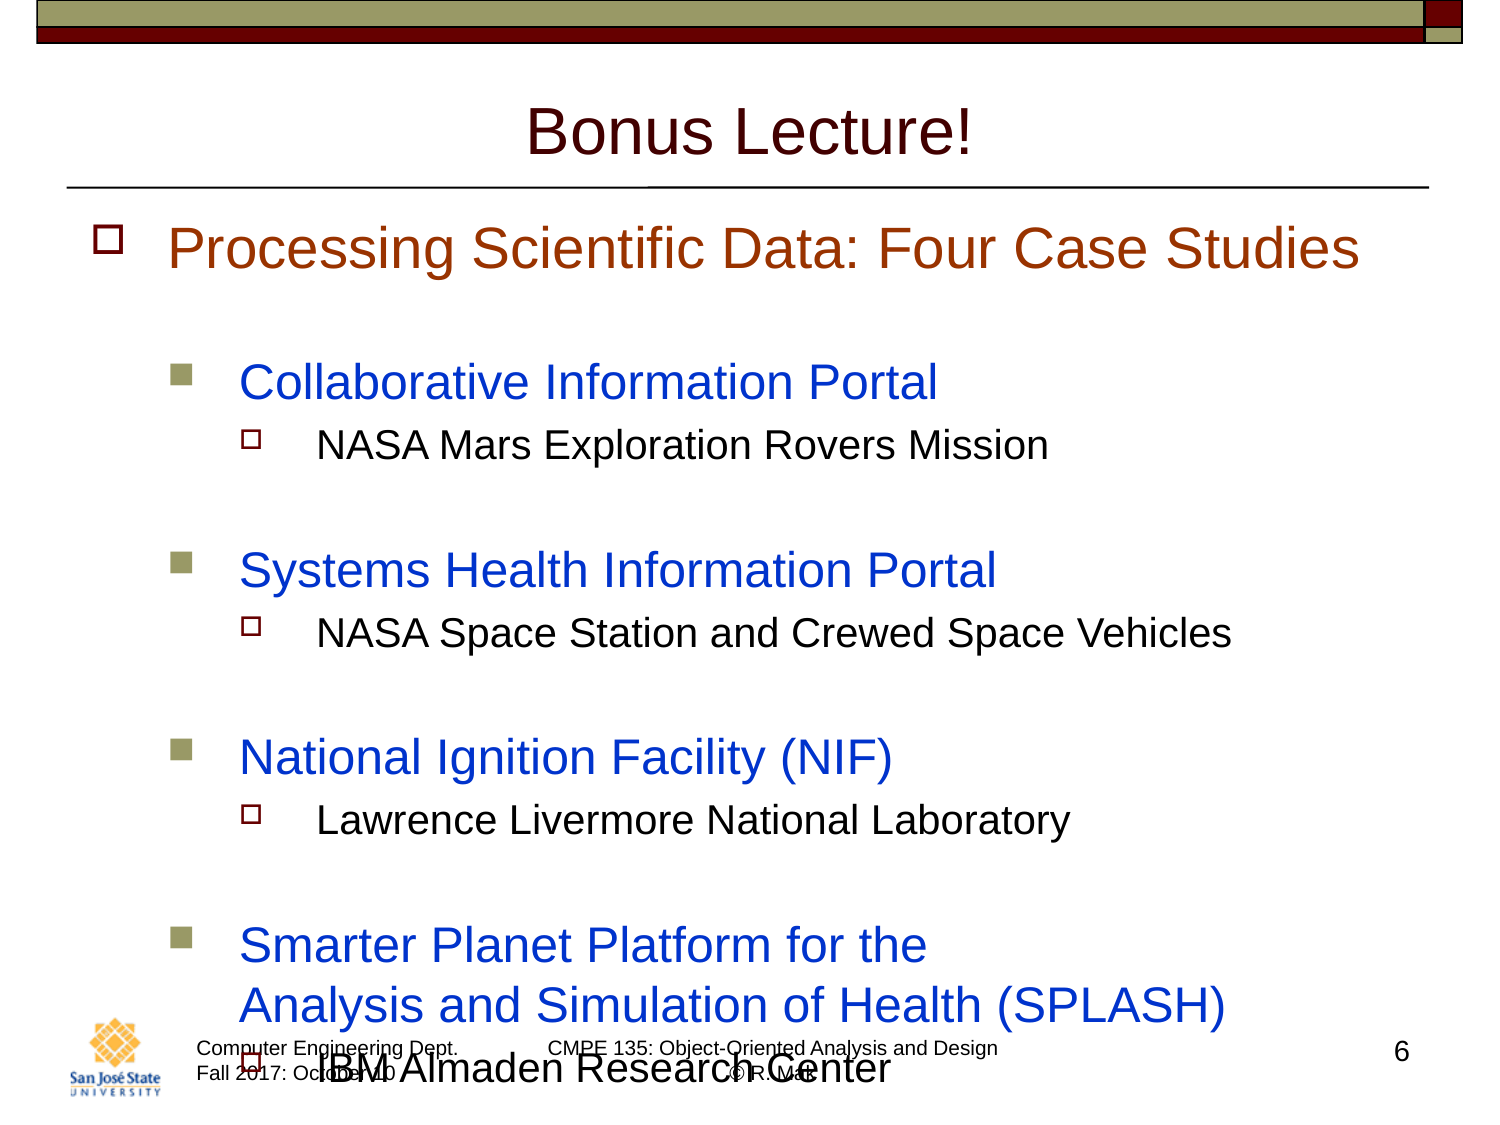

# Bonus Lecture!
Processing Scientific Data: Four Case Studies

Collaborative Information Portal
NASA Mars Exploration Rovers Mission

Systems Health Information Portal
NASA Space Station and Crewed Space Vehicles

National Ignition Facility (NIF)
Lawrence Livermore National Laboratory

Smarter Planet Platform for the
Analysis and Simulation of Health (SPLASH)
IBM Almaden Research Center
6